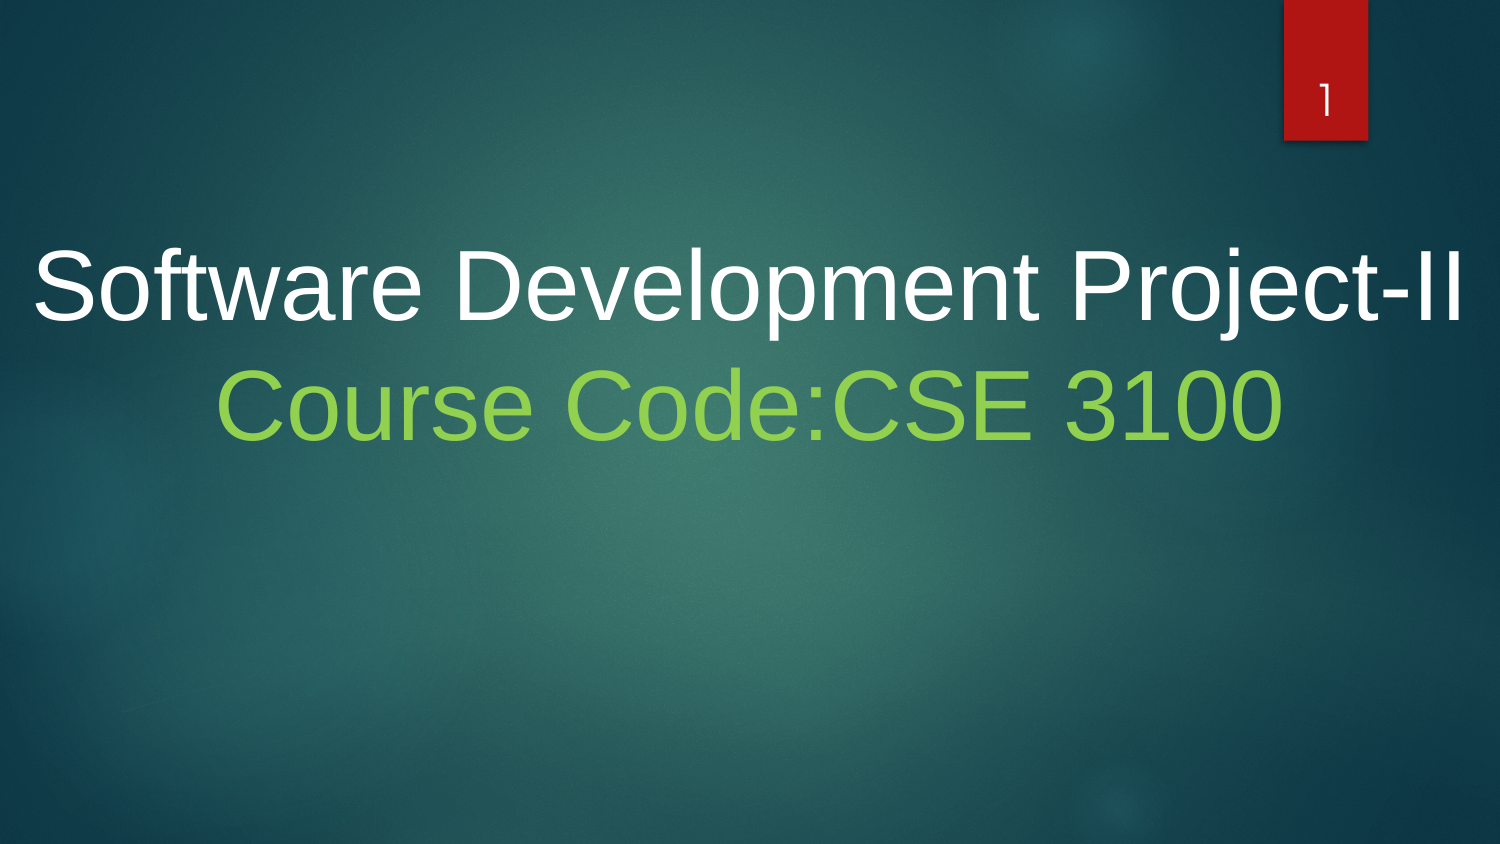

1

Software Development Project-II
Course Code:CSE 3100